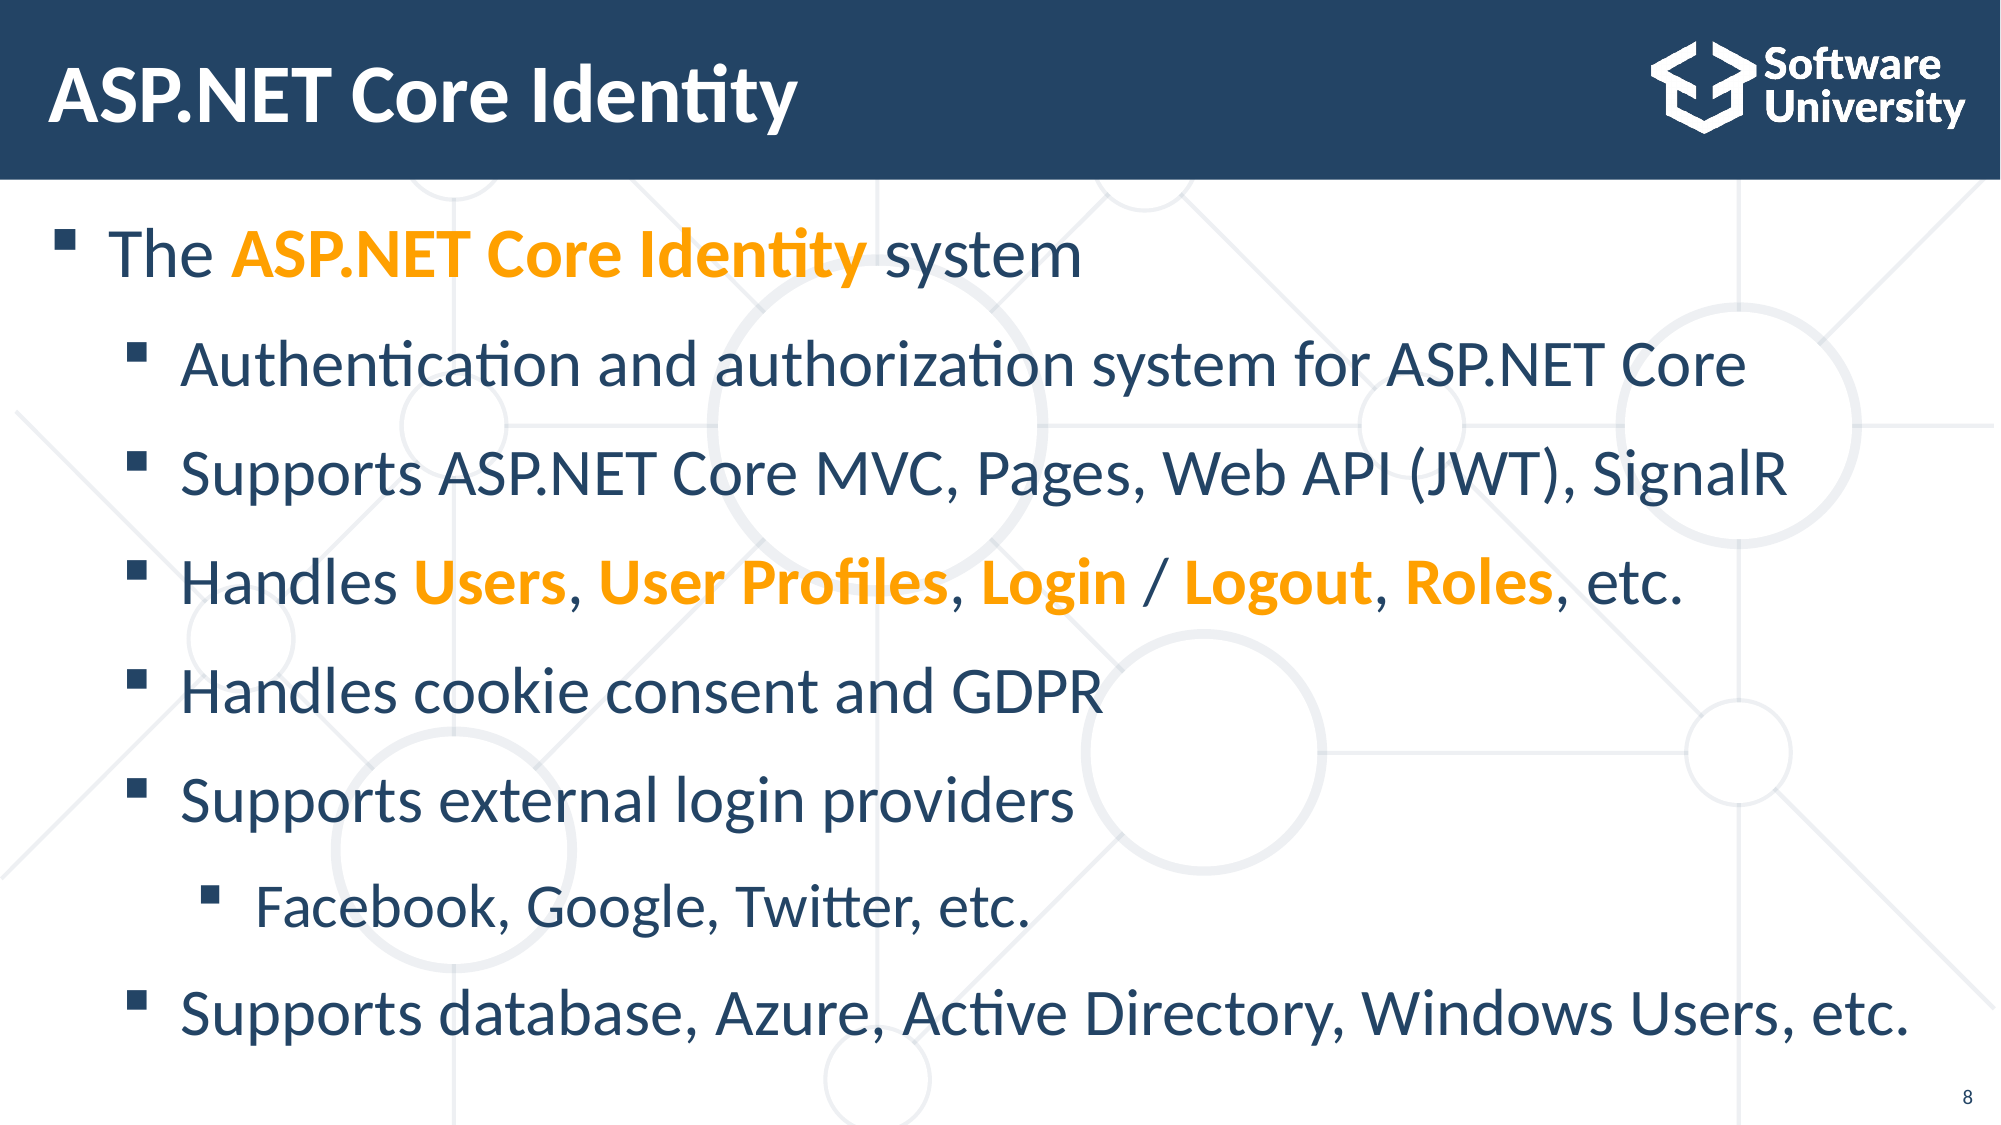

# ASP.NET Core Identity
The ASP.NET Core Identity system
Authentication and authorization system for ASP.NET Core
Supports ASP.NET Core MVC, Pages, Web API (JWT), SignalR
Handles Users, User Profiles, Login / Logout, Roles, etc.
Handles cookie consent and GDPR
Supports external login providers
Facebook, Google, Twitter, etc.
Supports database, Azure, Active Directory, Windows Users, etc.
8